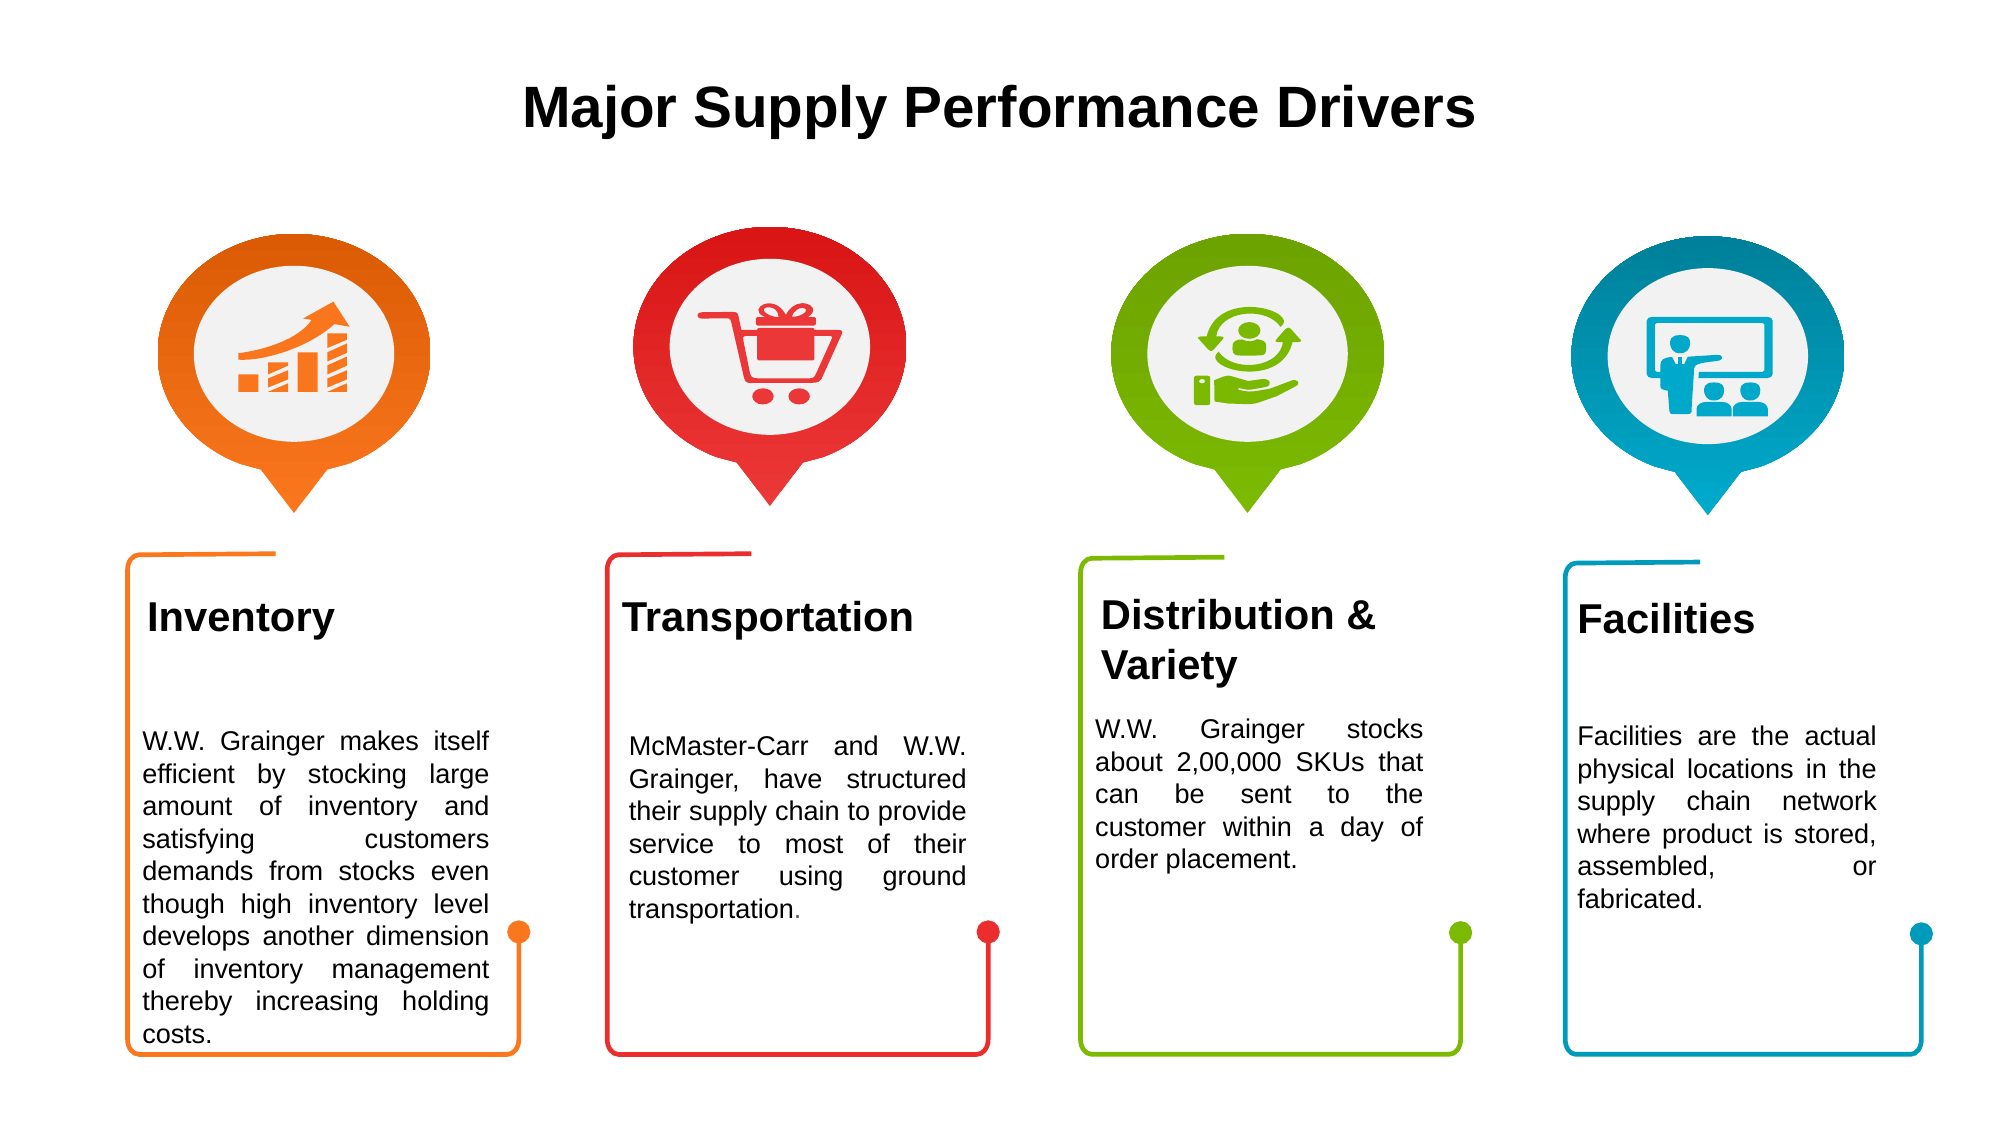

# Major Supply Performance Drivers

Inventory
W.W. Grainger makes itself efficient by stocking large amount of inventory and satisfying customers demands from stocks even though high inventory level develops another dimension of inventory management thereby increasing holding costs.

Transportation
McMaster-Carr and W.W. Grainger, have structured their supply chain to provide service to most of their customer using ground transportation.

Facilities
Facilities are the actual physical locations in the supply chain network where product is stored, assembled, or fabricated.
Distribution & Variety
W.W. Grainger stocks about 2,00,000 SKUs that can be sent to the customer within a day of order placement.